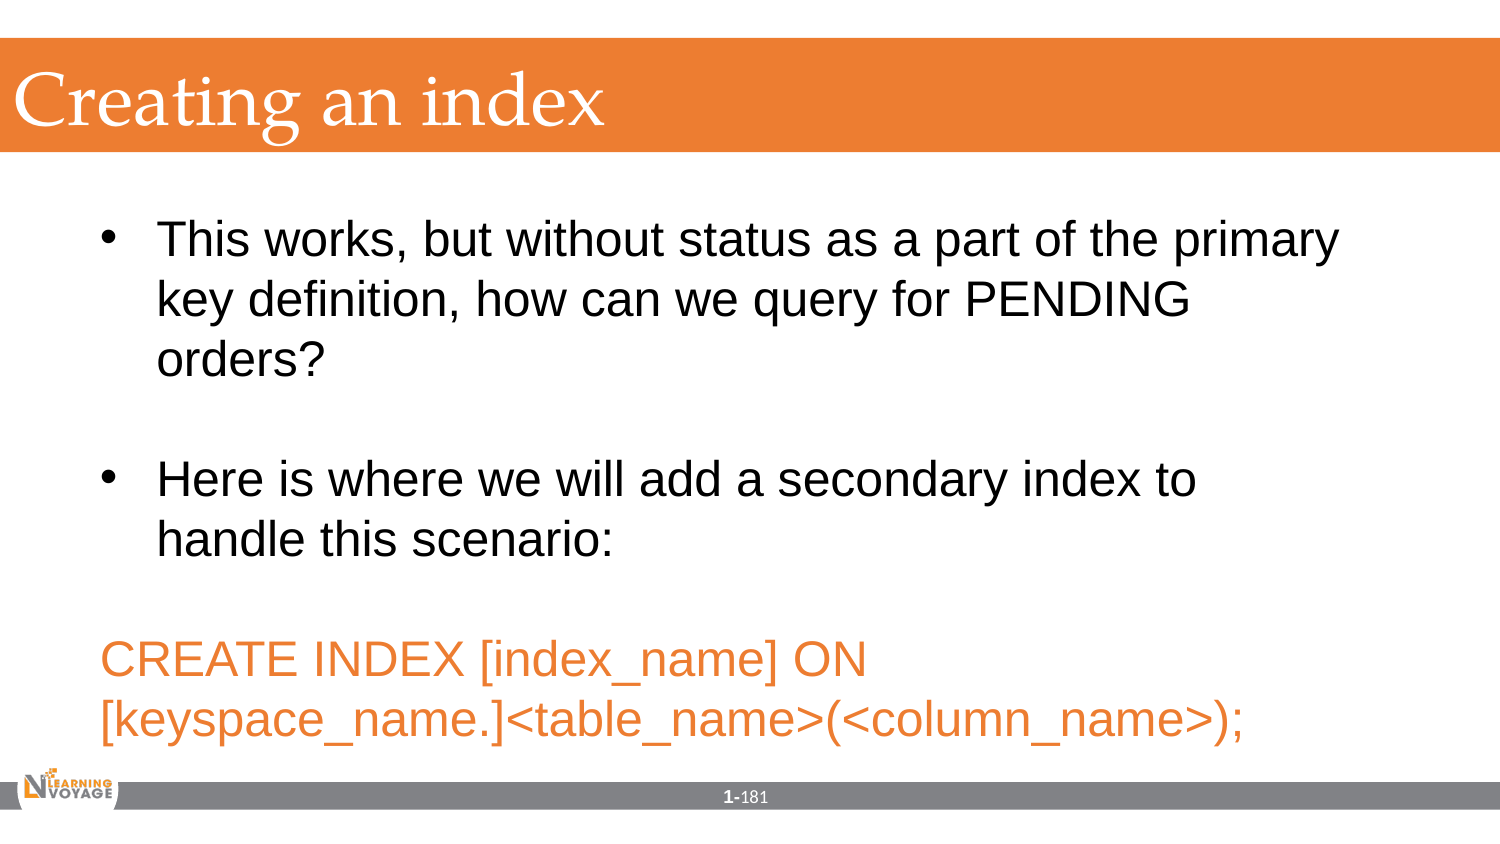

Creating an index
This works, but without status as a part of the primary key definition, how can we query for PENDING orders?

Here is where we will add a secondary index to handle this scenario:

CREATE INDEX [index_name] ON [keyspace_name.]<table_name>(<column_name>);
1-181